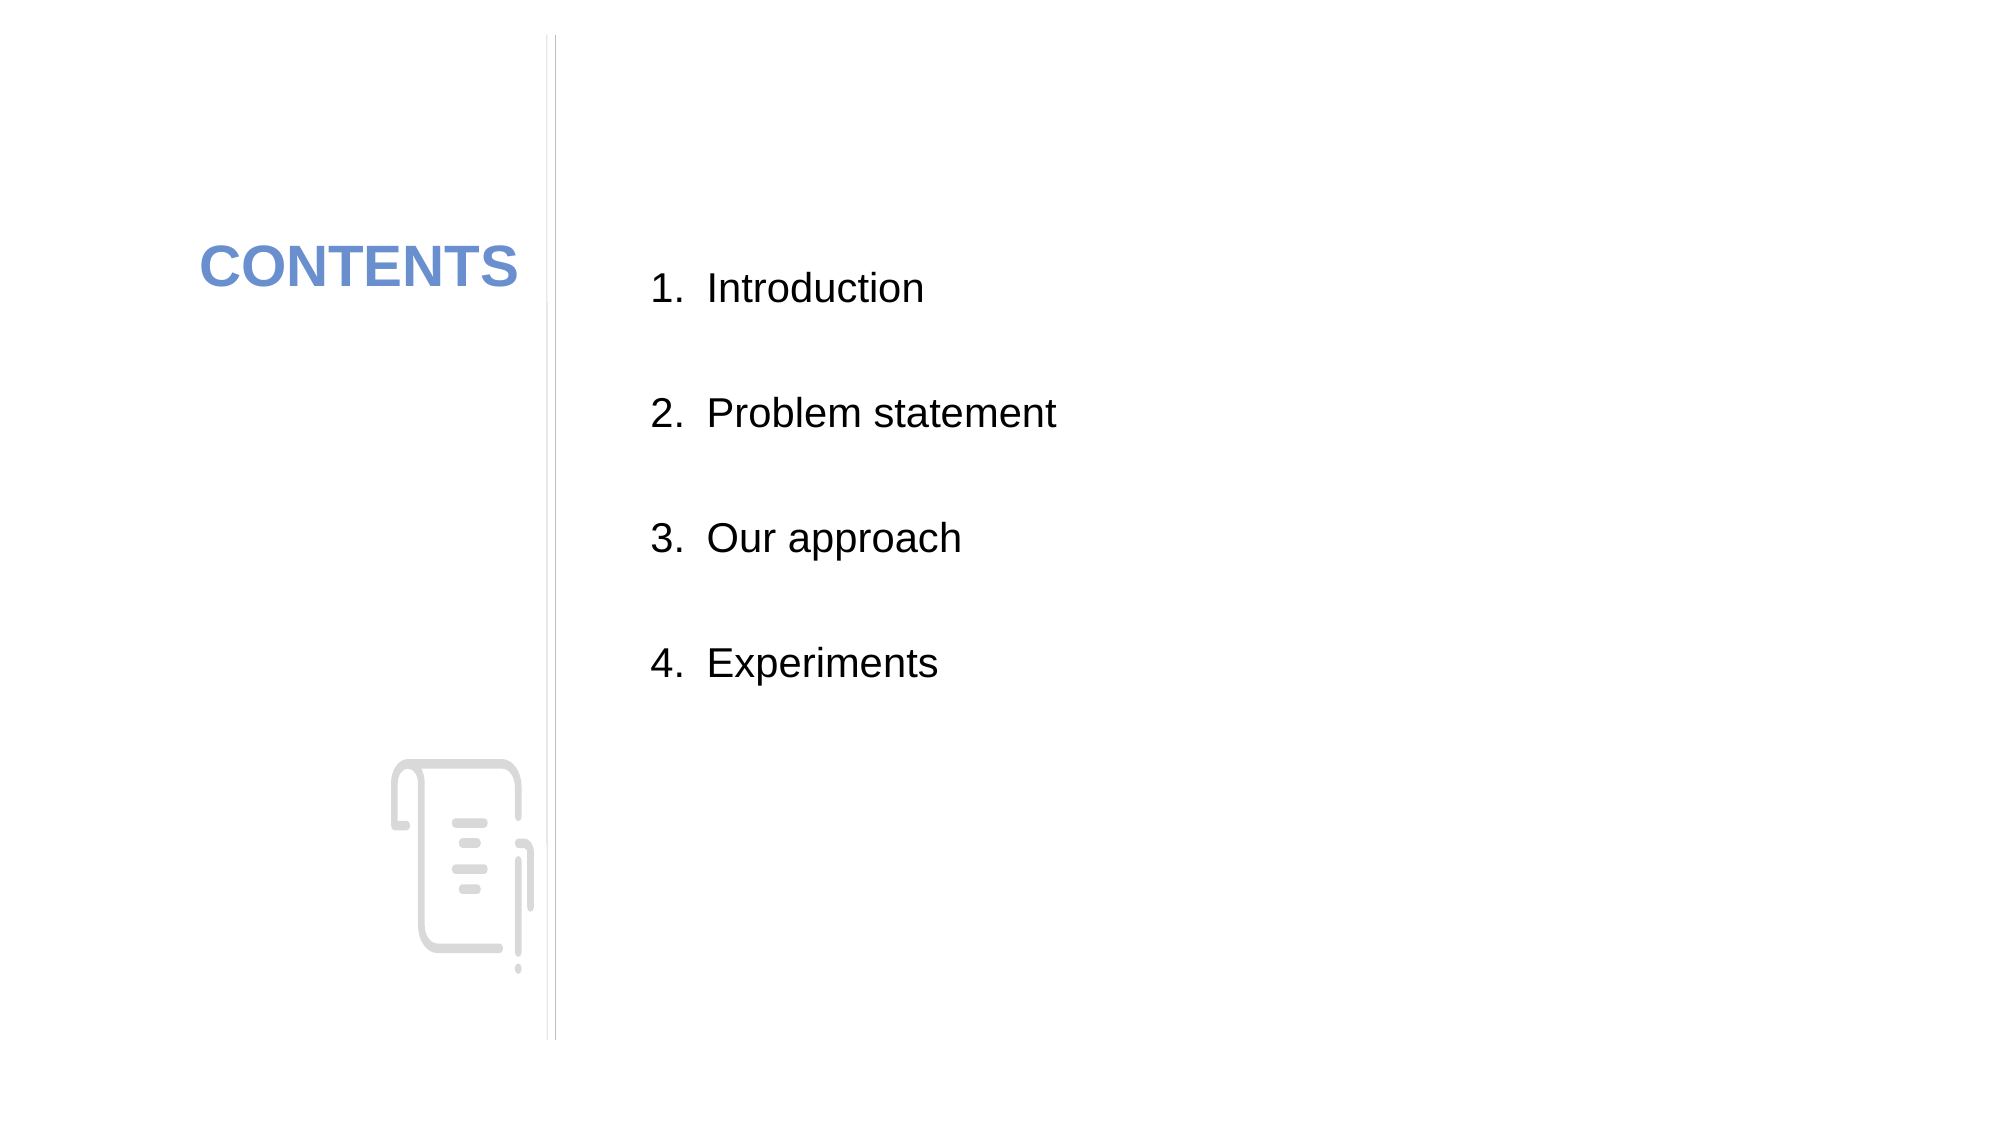

Introduction
Problem statement
Our approach
Experiments

CONTENTS